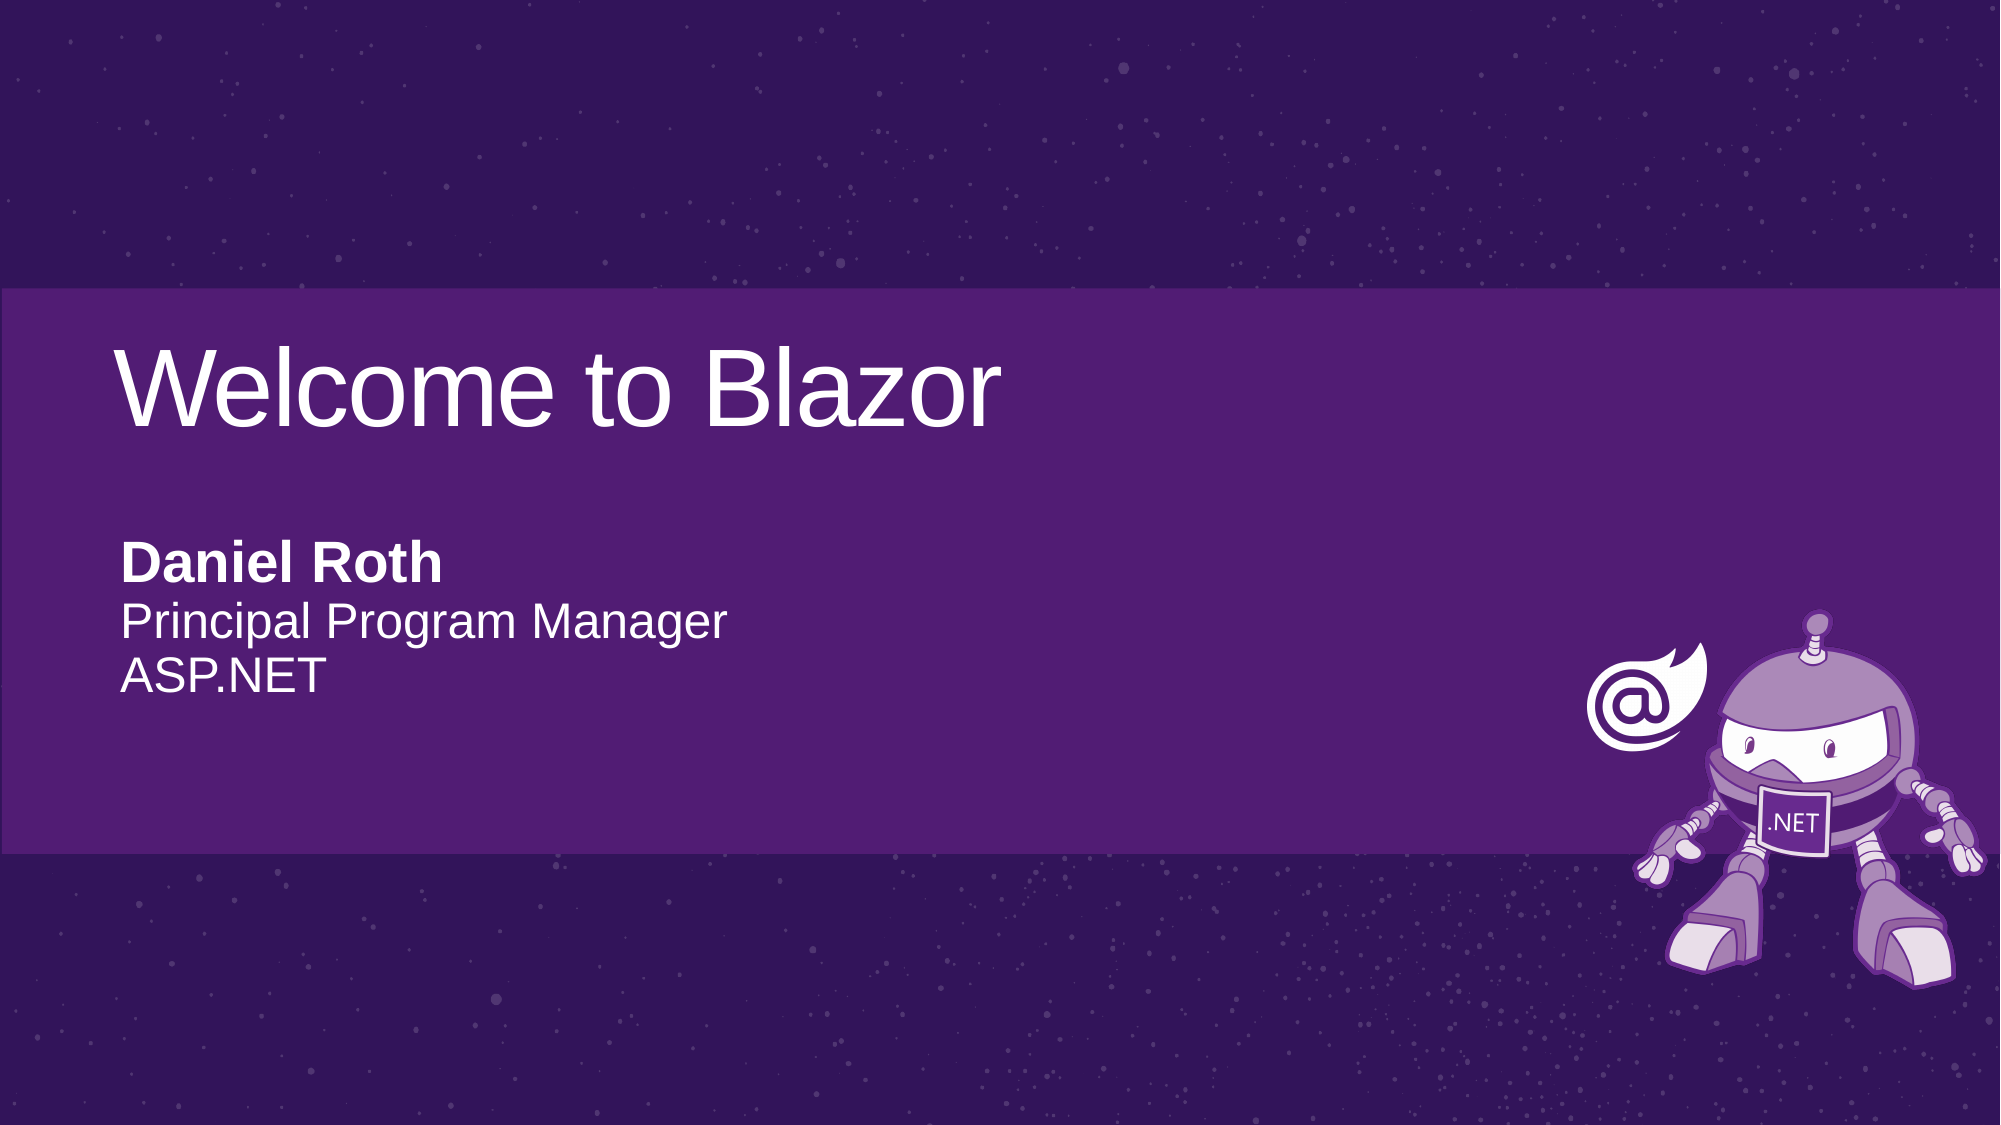

# Welcome to Blazor
Daniel Roth
Principal Program Manager
ASP.NET